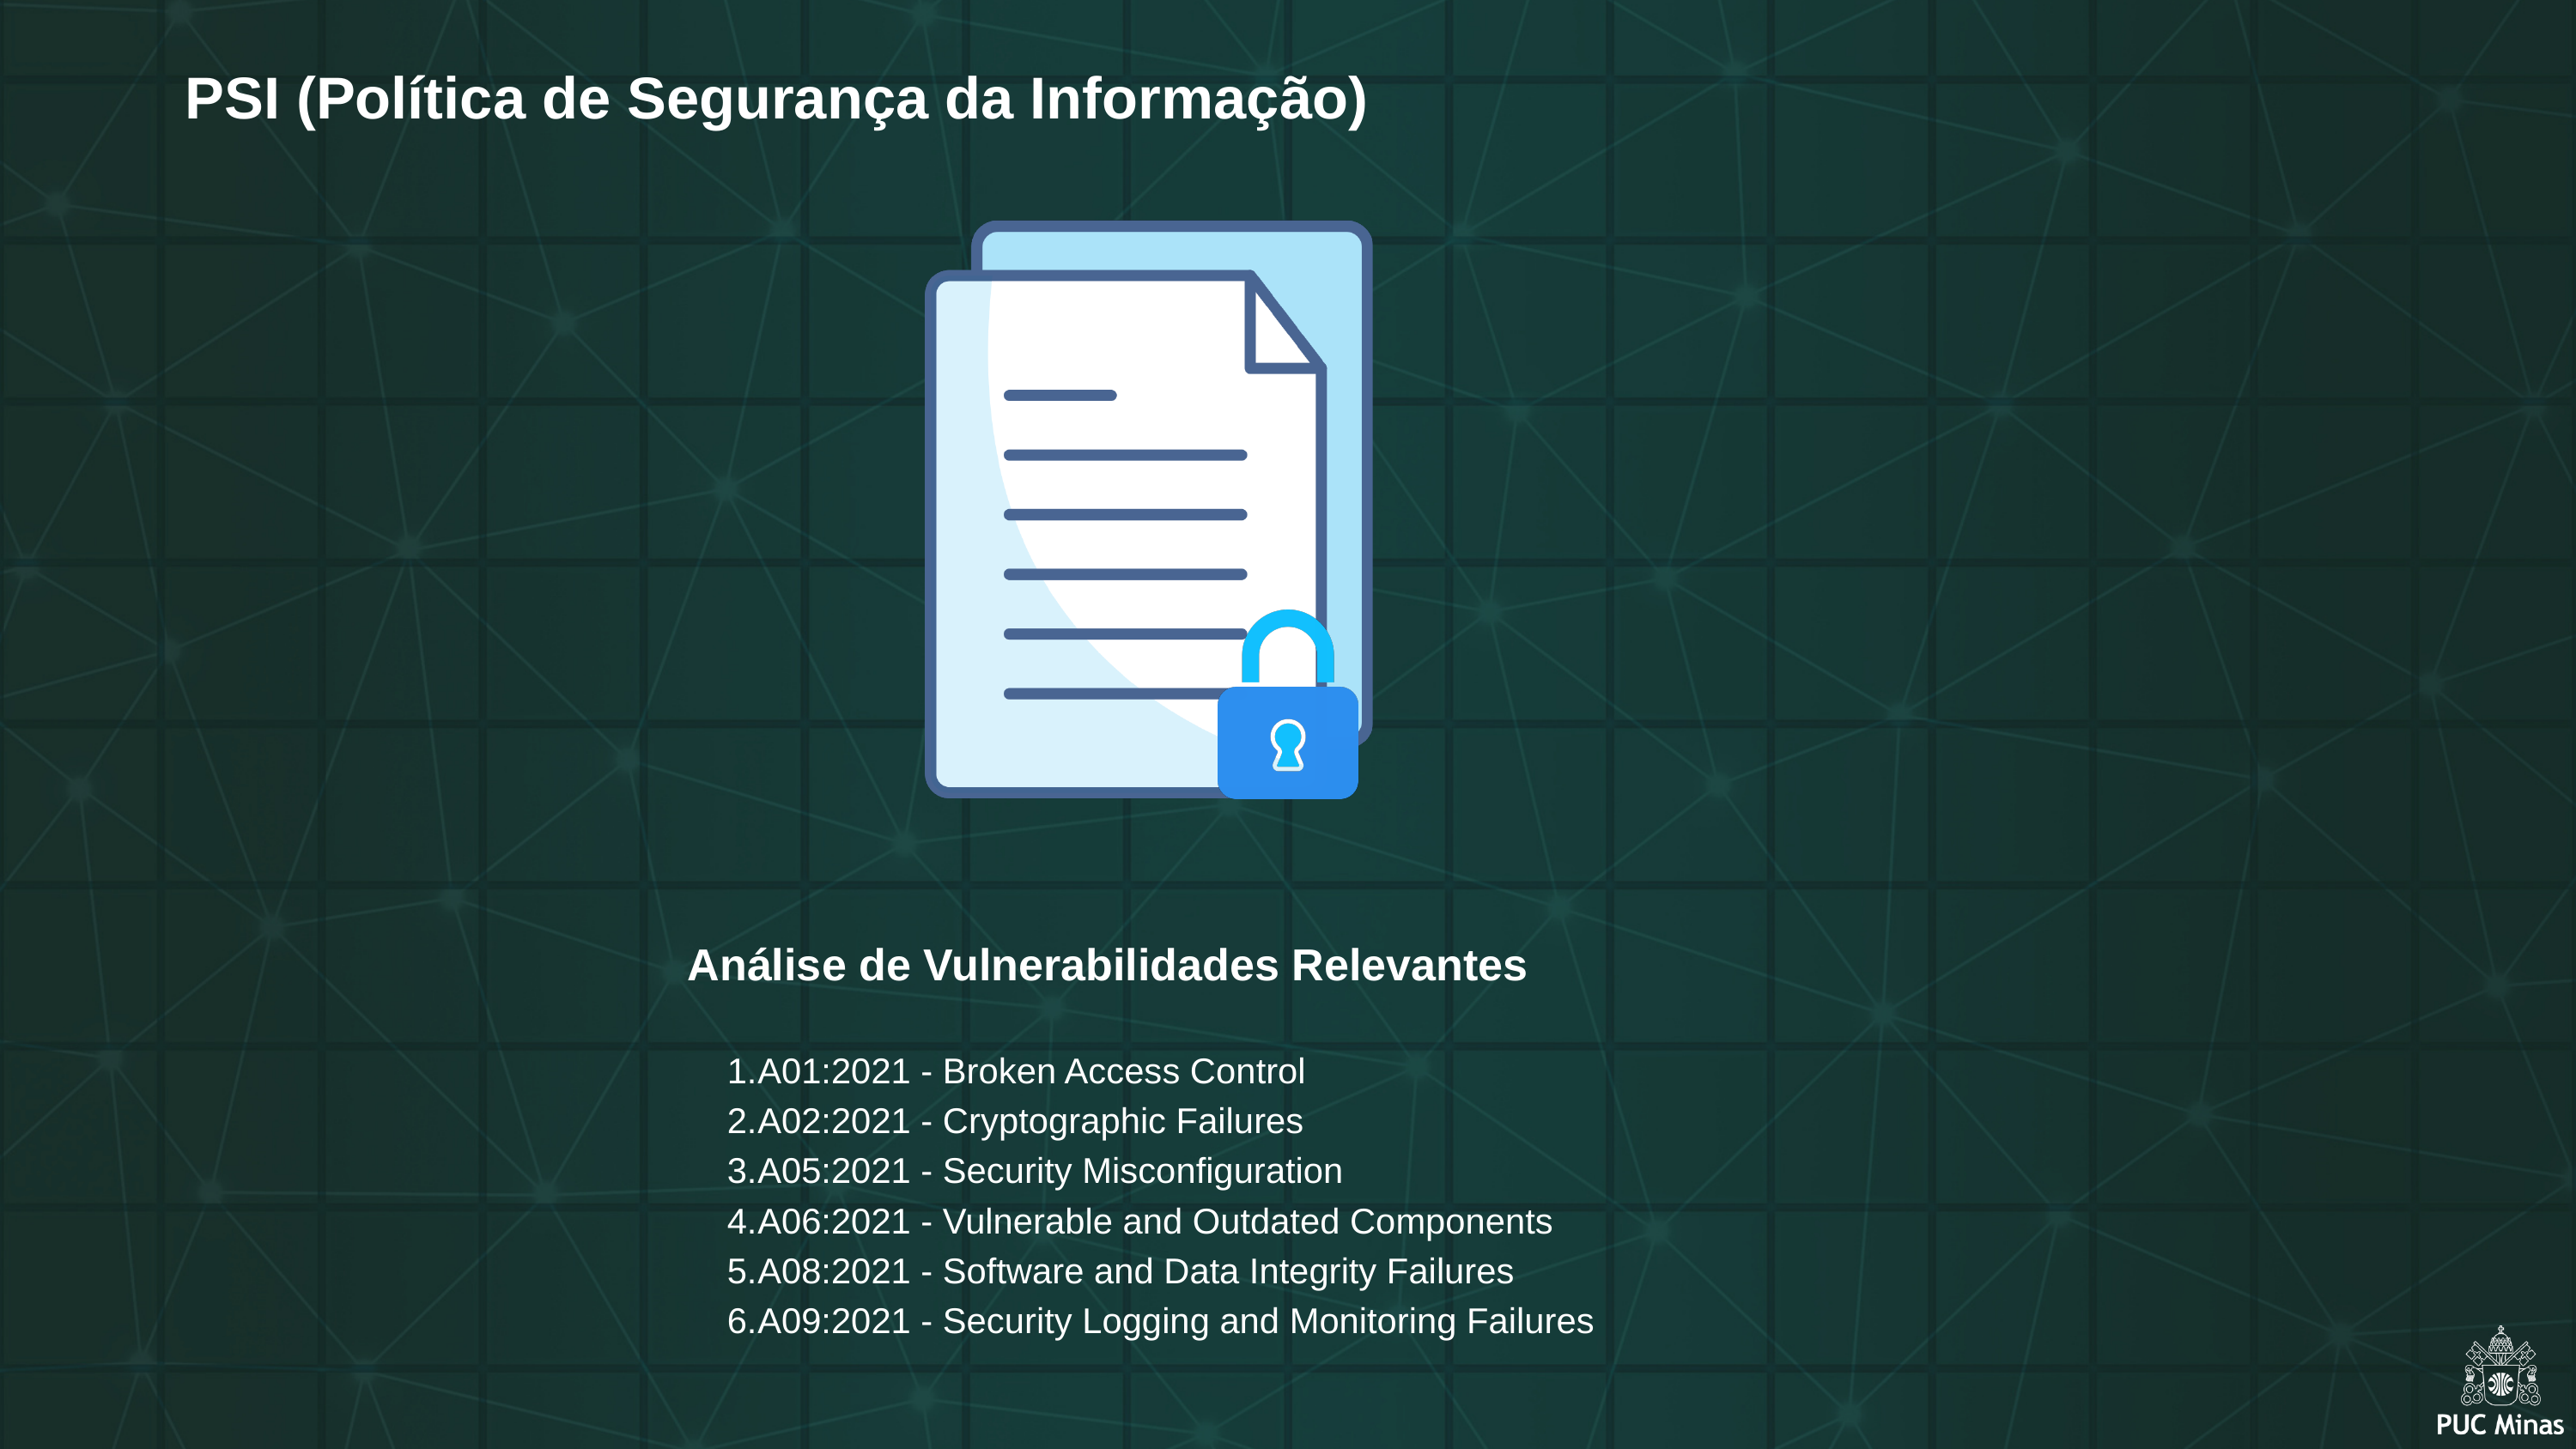

PSI (Política de Segurança da Informação)

Análise de Vulnerabilidades Relevantes
A01:2021 - Broken Access Control
A02:2021 - Cryptographic Failures
A05:2021 - Security Misconfiguration
A06:2021 - Vulnerable and Outdated Components
A08:2021 - Software and Data Integrity Failures
A09:2021 - Security Logging and Monitoring Failures